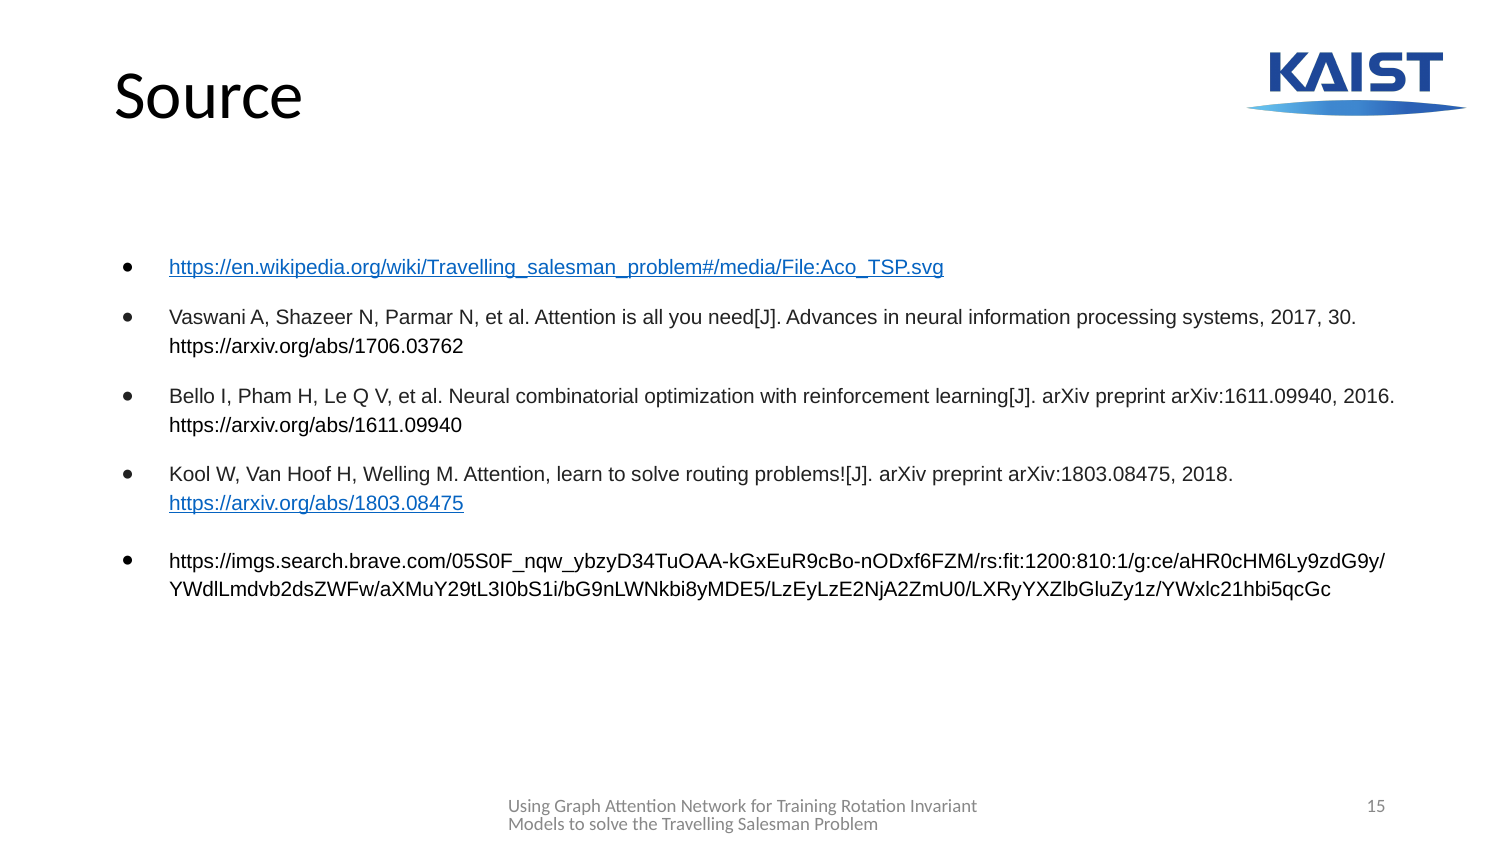

# Source
https://en.wikipedia.org/wiki/Travelling_salesman_problem#/media/File:Aco_TSP.svg

Vaswani A, Shazeer N, Parmar N, et al. Attention is all you need[J]. Advances in neural information processing systems, 2017, 30.
https://arxiv.org/abs/1706.03762

Bello I, Pham H, Le Q V, et al. Neural combinatorial optimization with reinforcement learning[J]. arXiv preprint arXiv:1611.09940, 2016.
https://arxiv.org/abs/1611.09940

Kool W, Van Hoof H, Welling M. Attention, learn to solve routing problems![J]. arXiv preprint arXiv:1803.08475, 2018.
https://arxiv.org/abs/1803.08475

https://imgs.search.brave.com/05S0F_nqw_ybzyD34TuOAA-kGxEuR9cBo-nODxf6FZM/rs:fit:1200:810:1/g:ce/aHR0cHM6Ly9zdG9y/YWdlLmdvb2dsZWFw/aXMuY29tL3I0bS1i/bG9nLWNkbi8yMDE5/LzEyLzE2NjA2ZmU0/LXRyYXZlbGluZy1z/YWxlc21hbi5qcGc
with climate change more extreme weather phenomena
Using Graph Attention Network for Training Rotation Invariant Models to solve the Travelling Salesman Problem
15